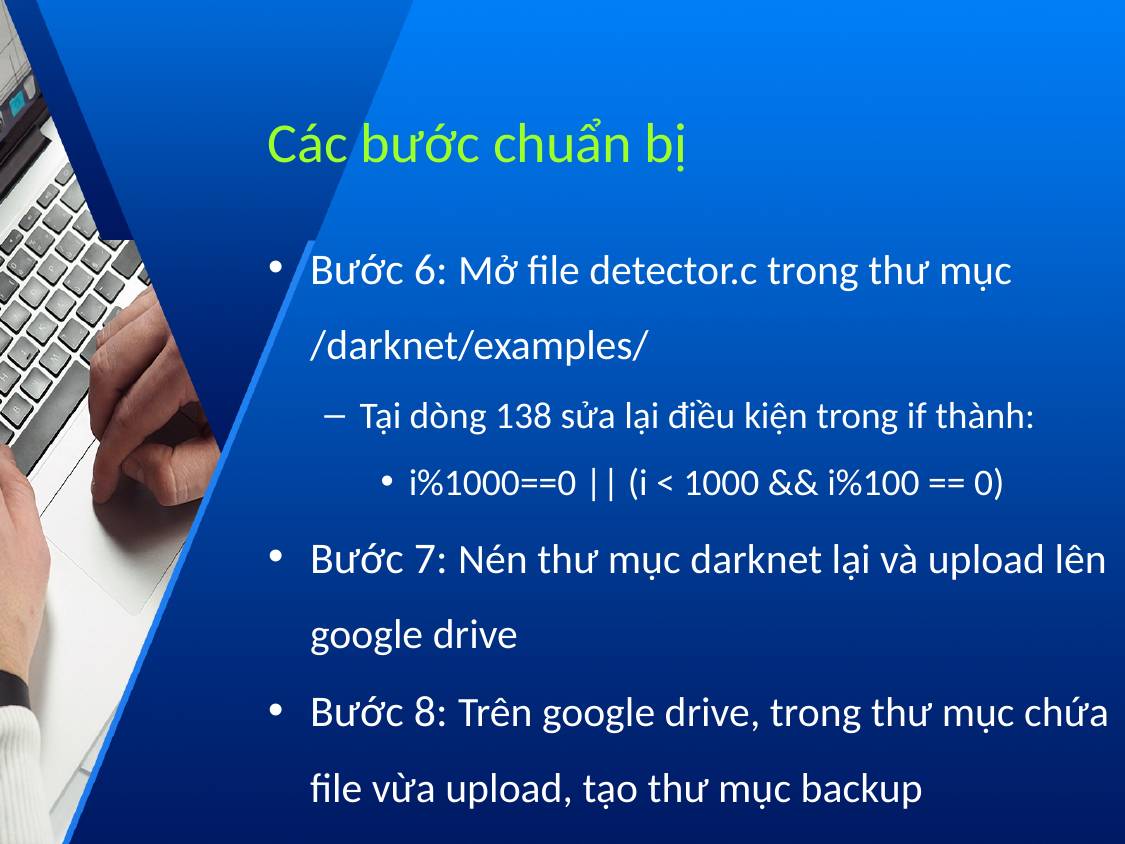

# Các bước chuẩn bị
Bước 6: Mở file detector.c trong thư mục /darknet/examples/
Tại dòng 138 sửa lại điều kiện trong if thành:
i%1000==0 || (i < 1000 && i%100 == 0)
Bước 7: Nén thư mục darknet lại và upload lên google drive
Bước 8: Trên google drive, trong thư mục chứa file vừa upload, tạo thư mục backup